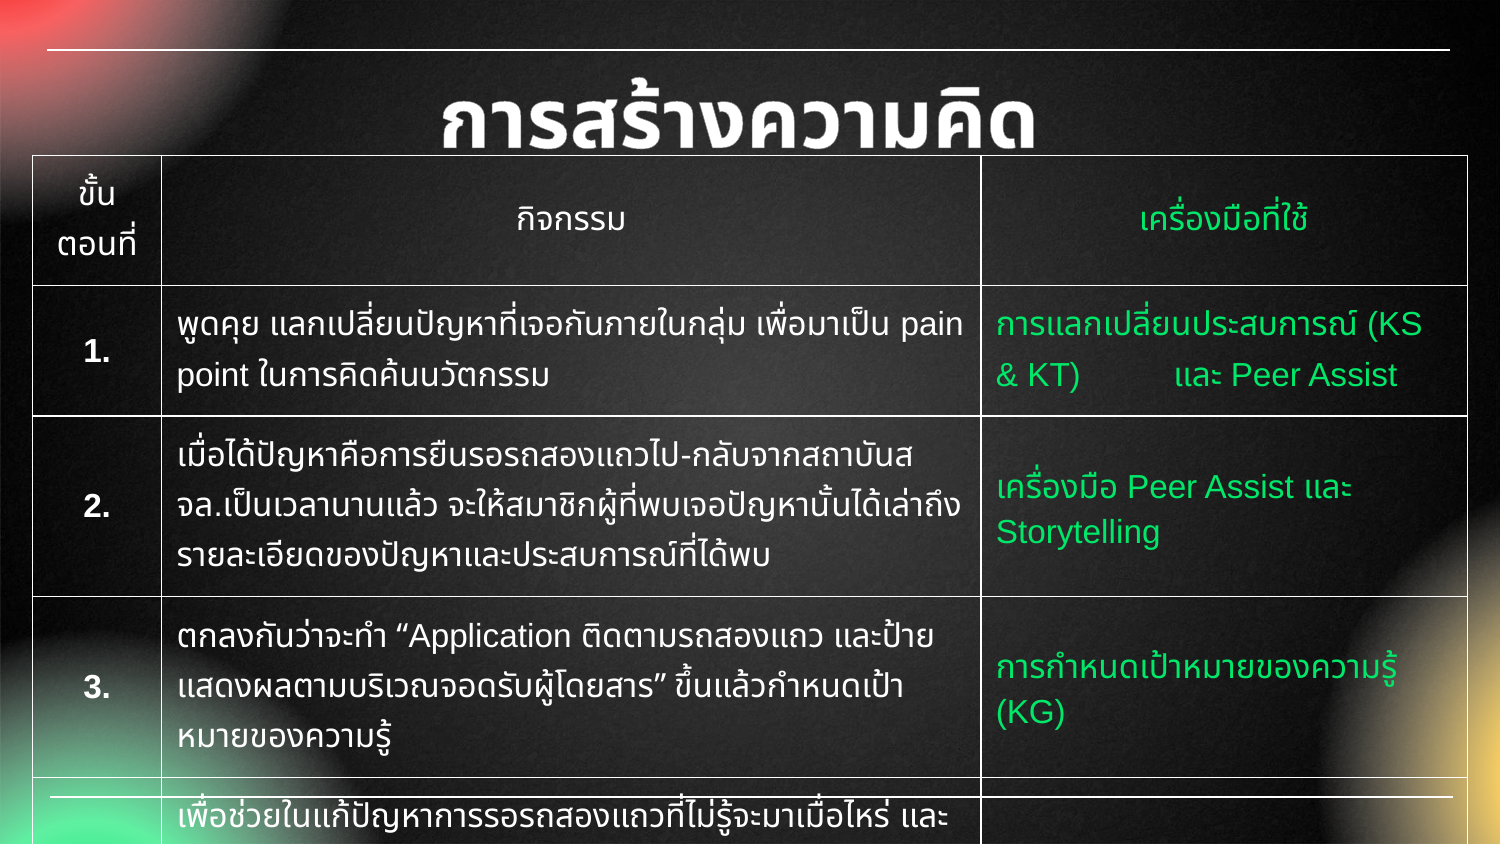

การสร้างความคิด
| ขั้นตอนที่ | กิจกรรม | เครื่องมือที่ใช้ |
| --- | --- | --- |
| 1. | พูดคุย แลกเปลี่ยนปัญหาที่เจอกันภายในกลุ่ม เพื่อมาเป็น pain point ในการคิดค้นนวัตกรรม | การแลกเปลี่ยนประสบการณ์ (KS & KT) และ Peer Assist |
| 2. | เมื่อได้ปัญหาคือการยืนรอรถสองแถวไป-กลับจากสถาบันสจล.เป็นเวลานานแล้ว จะให้สมาชิกผู้ที่พบเจอปัญหานั้นได้เล่าถึงรายละเอียดของปัญหาและประสบการณ์ที่ได้พบ | เครื่องมือ Peer Assist และ Storytelling |
| 3. | ตกลงกันว่าจะทำ “Application ติดตามรถสองแถว และป้ายแสดงผลตามบริเวณจอดรับผู้โดยสาร” ขึ้นแล้วกำหนดเป้าหมายของความรู้ | การกำหนดเป้าหมายของความรู้ (KG) |
| 4. | เพื่อช่วยในแก้ปัญหาการรอรถสองแถวที่ไม่รู้จะมาเมื่อไหร่ และ เพื่อที่จะสะดวกต่อผู้ที่เร่งรีบและอยากทราบเวลาการเดินรถที่แน่นอน ในการเดินทางเข้า – ออกจากสถาบันสจล. | การใช้ความรู้ (KU) |